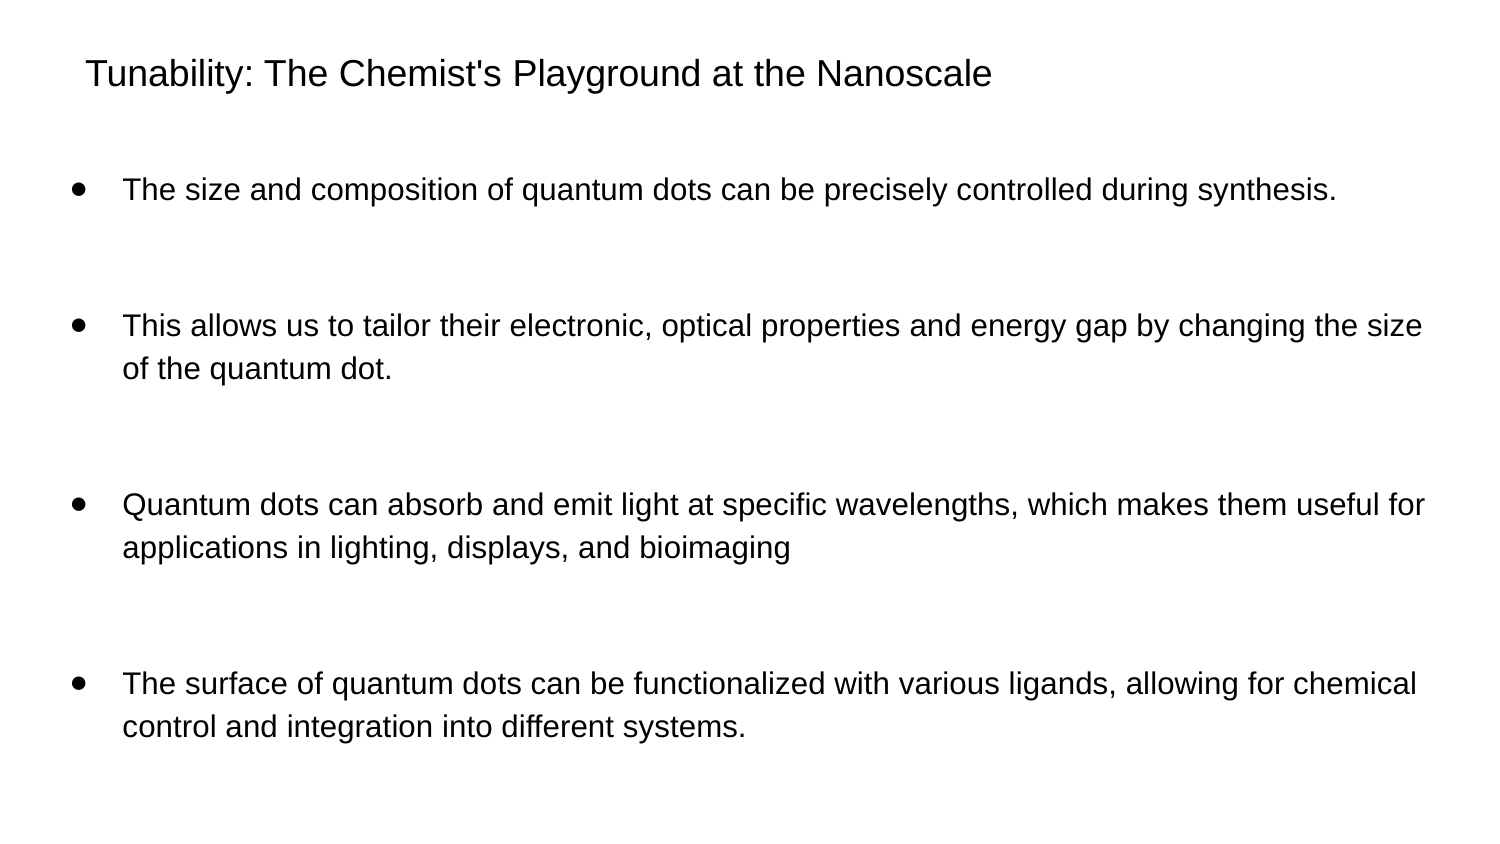

# Tunability: The Chemist's Playground at the Nanoscale

The size and composition of quantum dots can be precisely controlled during synthesis.

This allows us to tailor their electronic, optical properties and energy gap by changing the size of the quantum dot.

Quantum dots can absorb and emit light at specific wavelengths, which makes them useful for applications in lighting, displays, and bioimaging

The surface of quantum dots can be functionalized with various ligands, allowing for chemical control and integration into different systems.